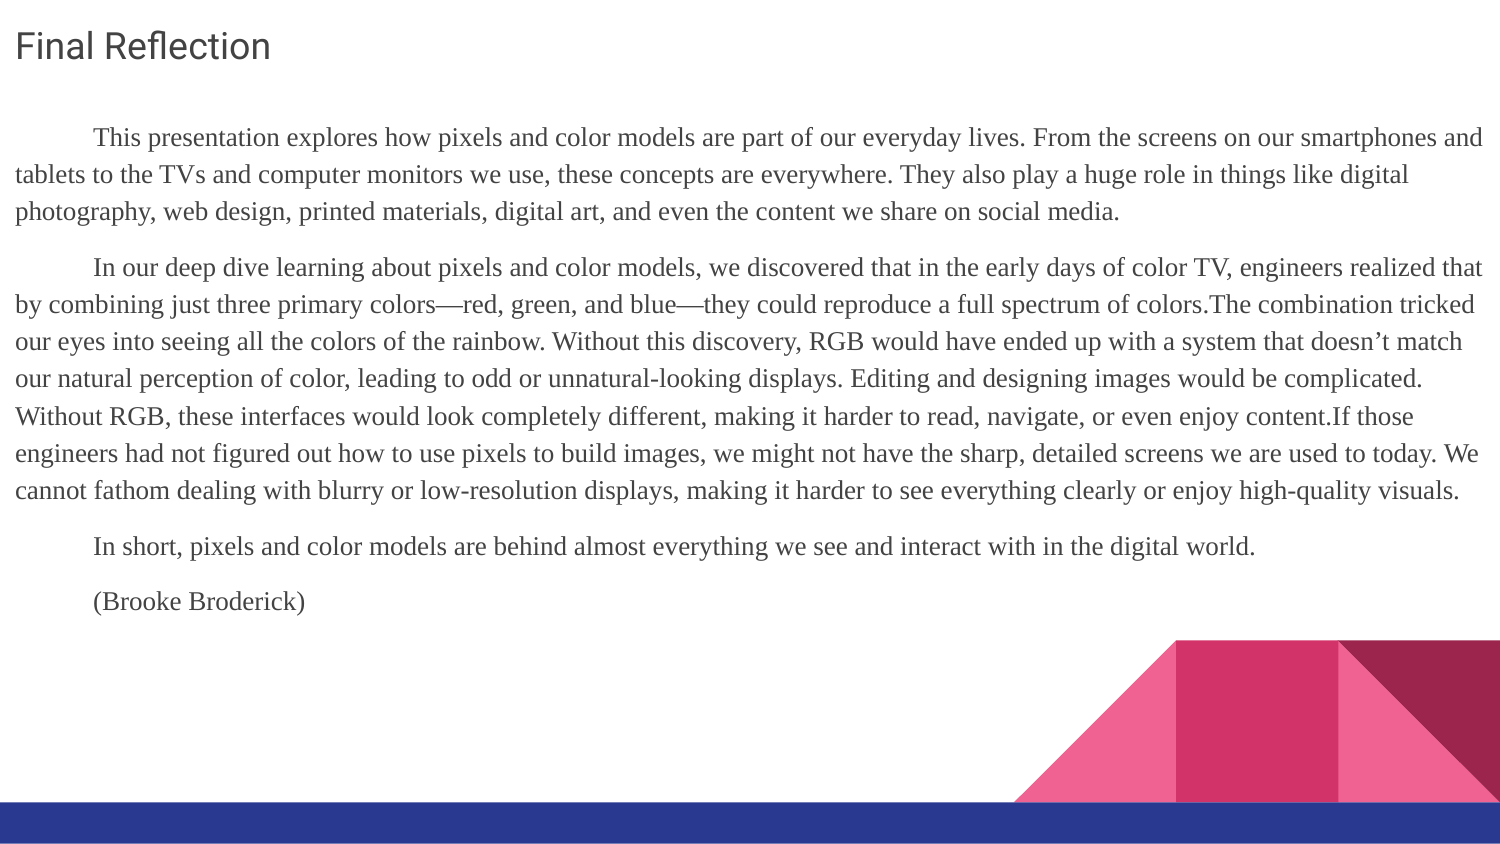

# Final Reflection
This presentation explores how pixels and color models are part of our everyday lives. From the screens on our smartphones and tablets to the TVs and computer monitors we use, these concepts are everywhere. They also play a huge role in things like digital photography, web design, printed materials, digital art, and even the content we share on social media.
In our deep dive learning about pixels and color models, we discovered that in the early days of color TV, engineers realized that by combining just three primary colors—red, green, and blue—they could reproduce a full spectrum of colors.The combination tricked our eyes into seeing all the colors of the rainbow. Without this discovery, RGB would have ended up with a system that doesn’t match our natural perception of color, leading to odd or unnatural-looking displays. Editing and designing images would be complicated. Without RGB, these interfaces would look completely different, making it harder to read, navigate, or even enjoy content.If those engineers had not figured out how to use pixels to build images, we might not have the sharp, detailed screens we are used to today. We cannot fathom dealing with blurry or low-resolution displays, making it harder to see everything clearly or enjoy high-quality visuals.
In short, pixels and color models are behind almost everything we see and interact with in the digital world.
(Brooke Broderick)